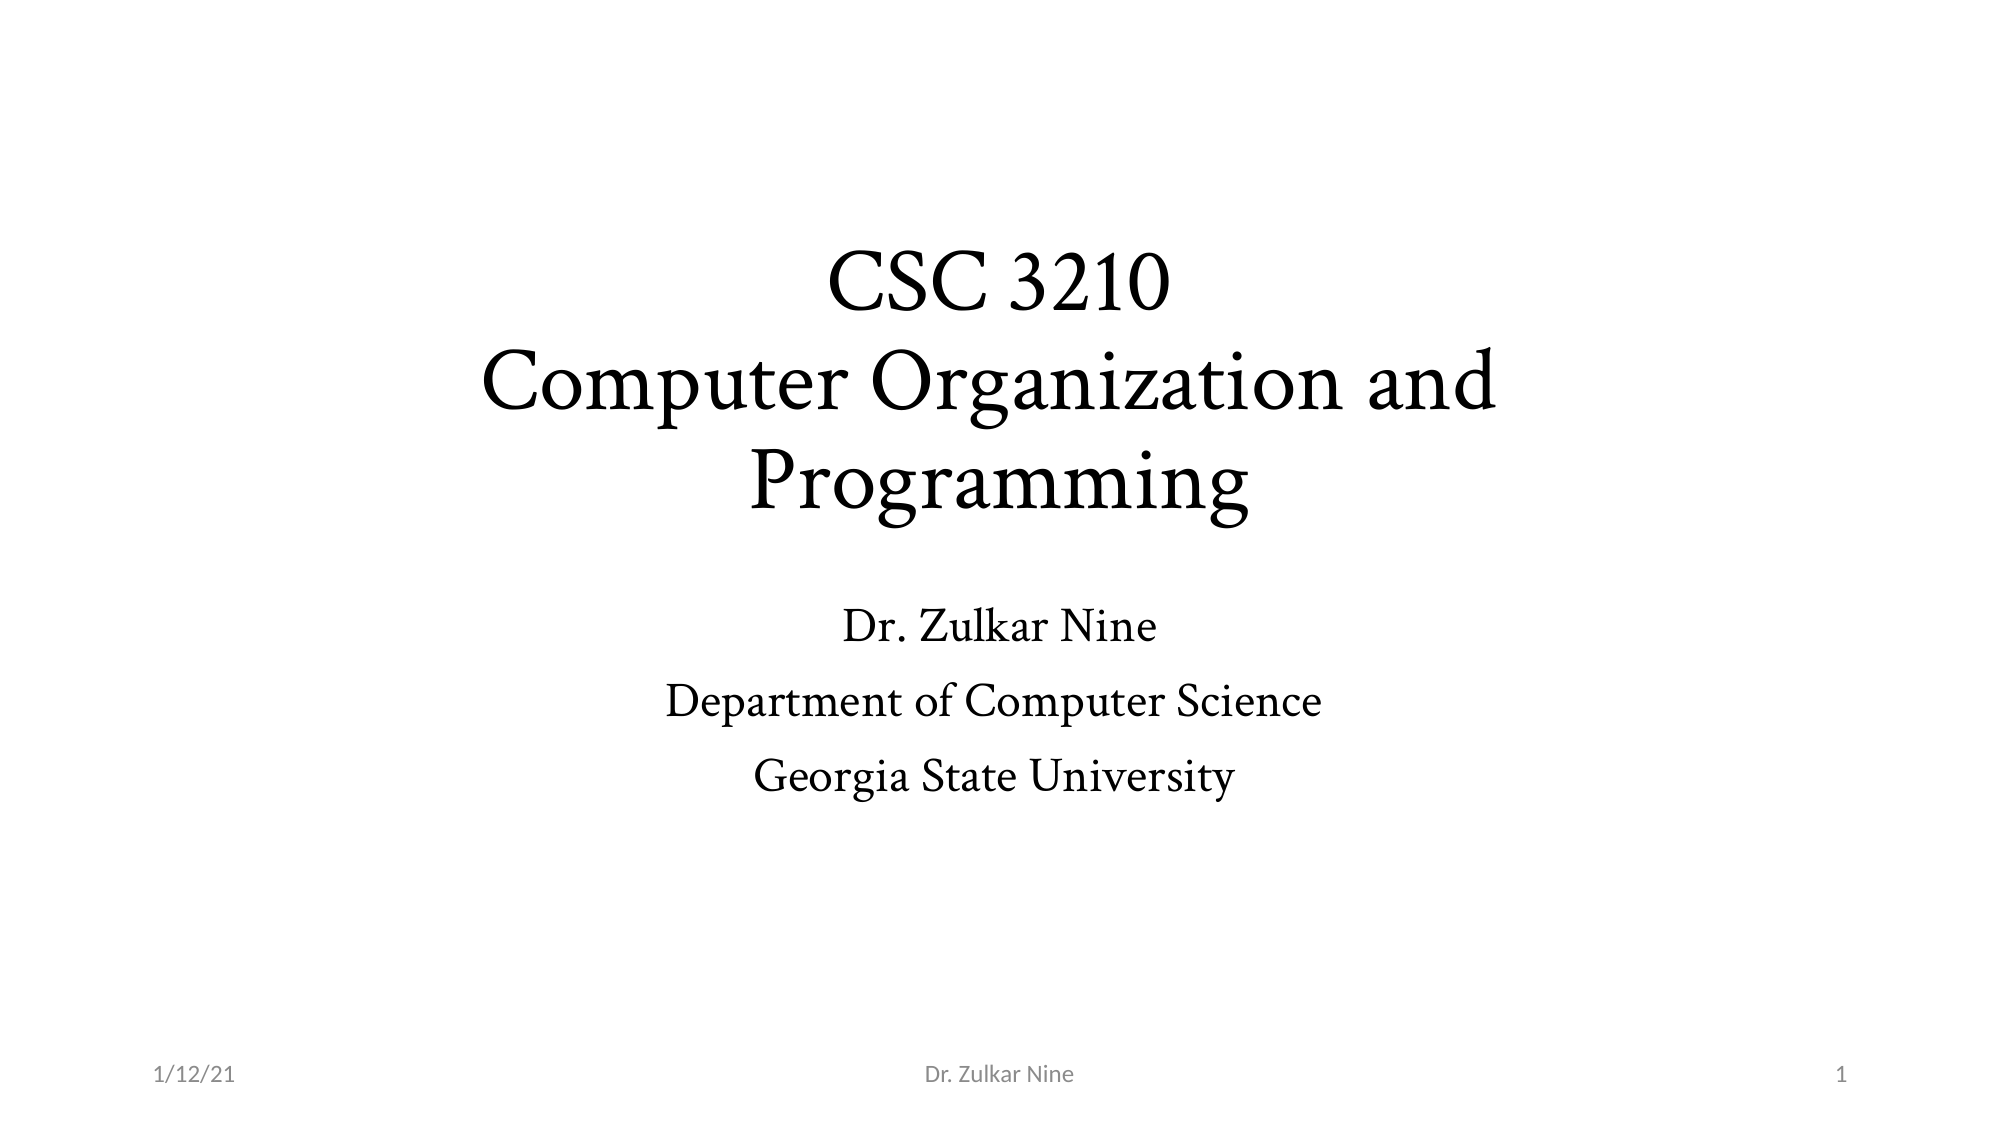

# CSC 3210 Computer Organization and Programming
Dr. Zulkar Nine
Department of Computer Science
Georgia State University
1/12/21
Dr. Zulkar Nine
1